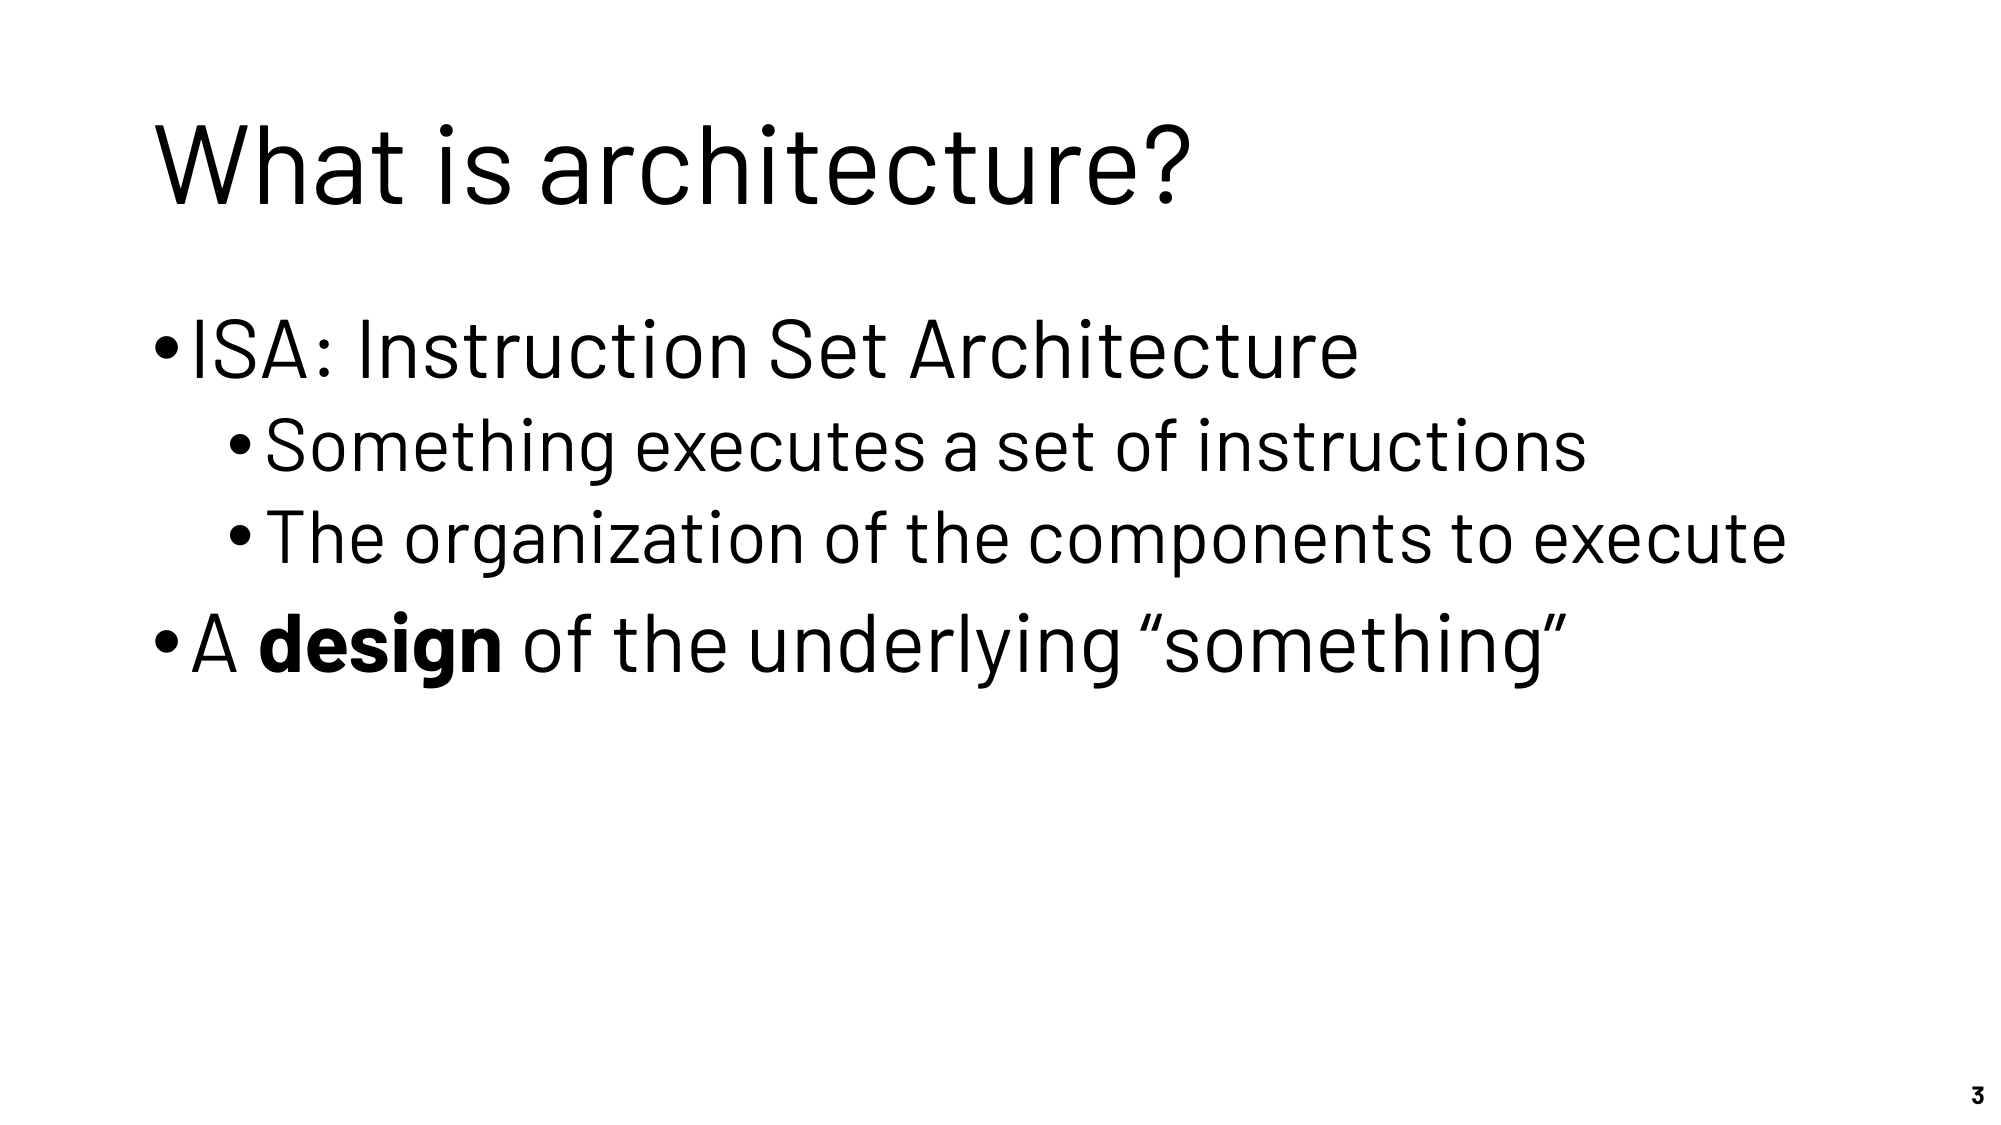

# What is architecture?
ISA: Instruction Set Architecture
Something executes a set of instructions
The organization of the components to execute
A design of the underlying “something”
3